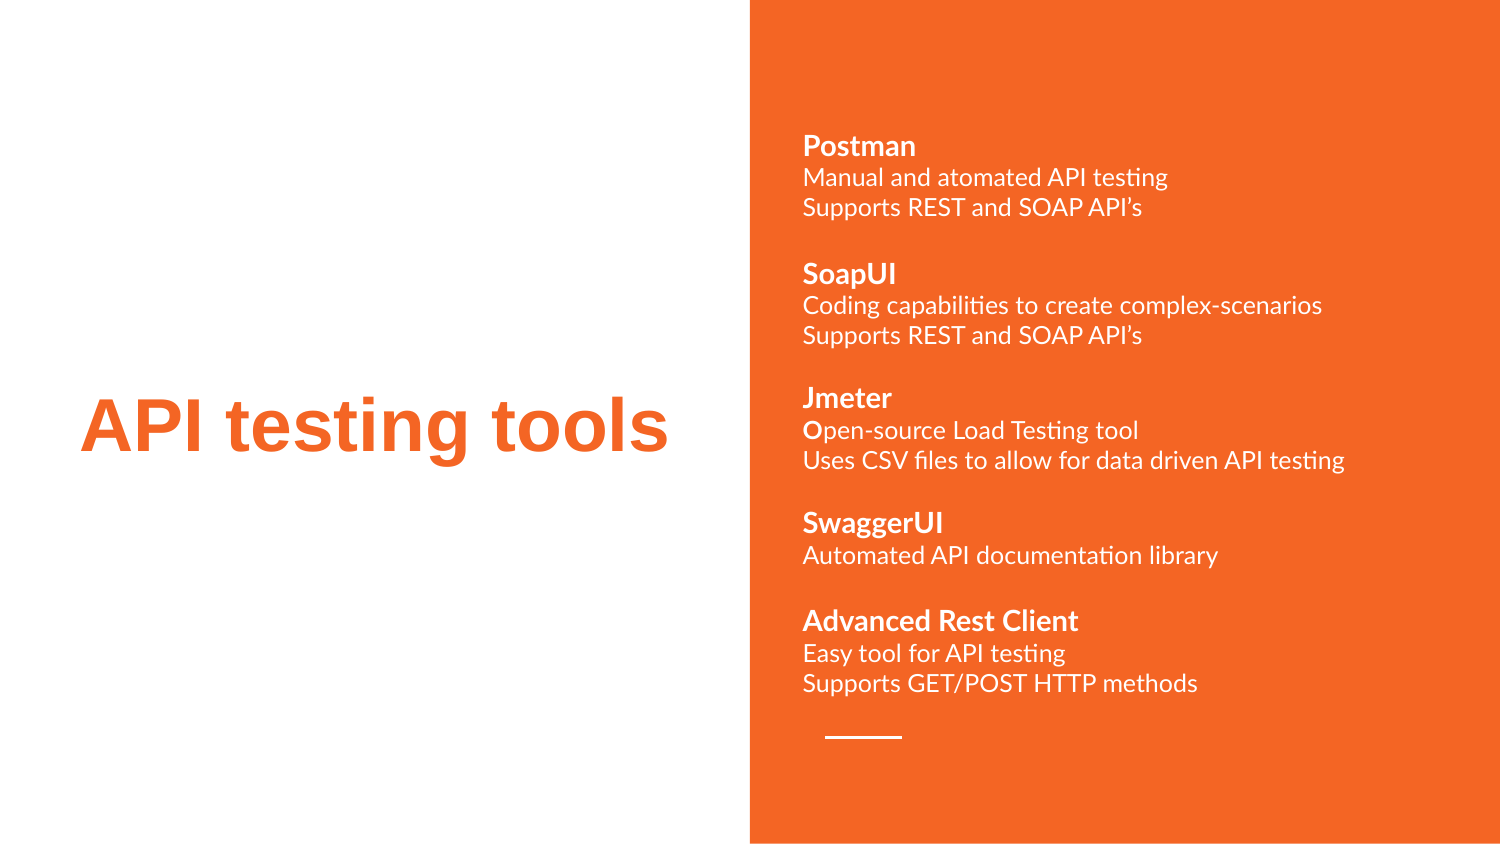

Postman
Manual and atomated API testing
Supports REST and SOAP API’s
SoapUI
Coding capabilities to create complex-scenarios
Supports REST and SOAP API’s
Jmeter
Open-source Load Testing tool
Uses CSV files to allow for data driven API testing
SwaggerUI
Automated API documentation library
Advanced Rest Client
Easy tool for API testing
Supports GET/POST HTTP methods
# API testing tools